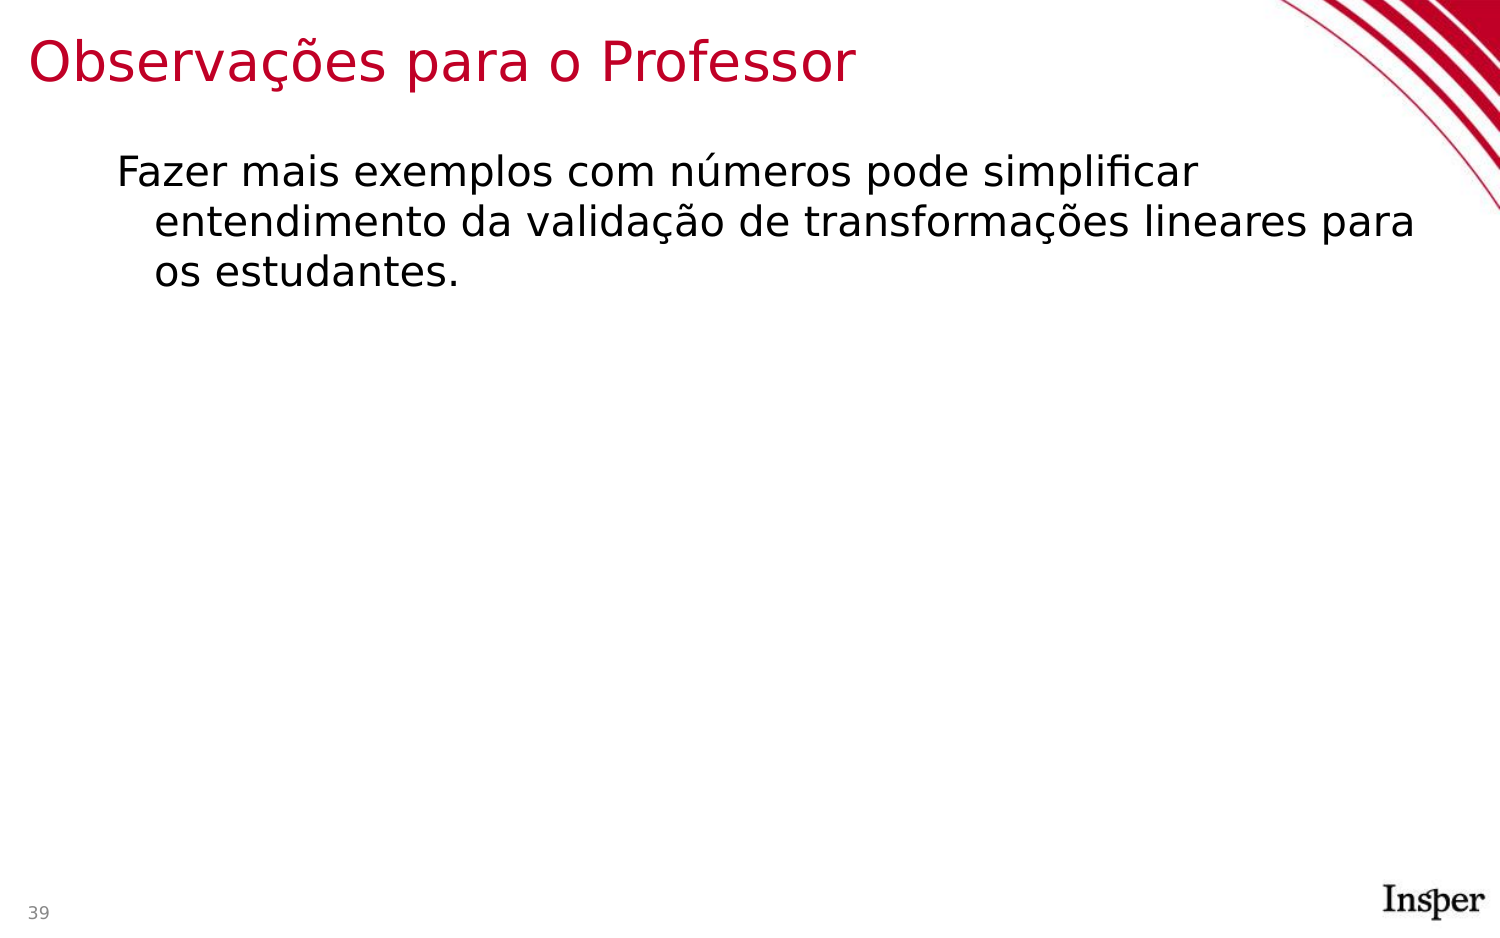

# Observações para o Professor
Fazer mais exemplos com números pode simplificar entendimento da validação de transformações lineares para os estudantes.
39